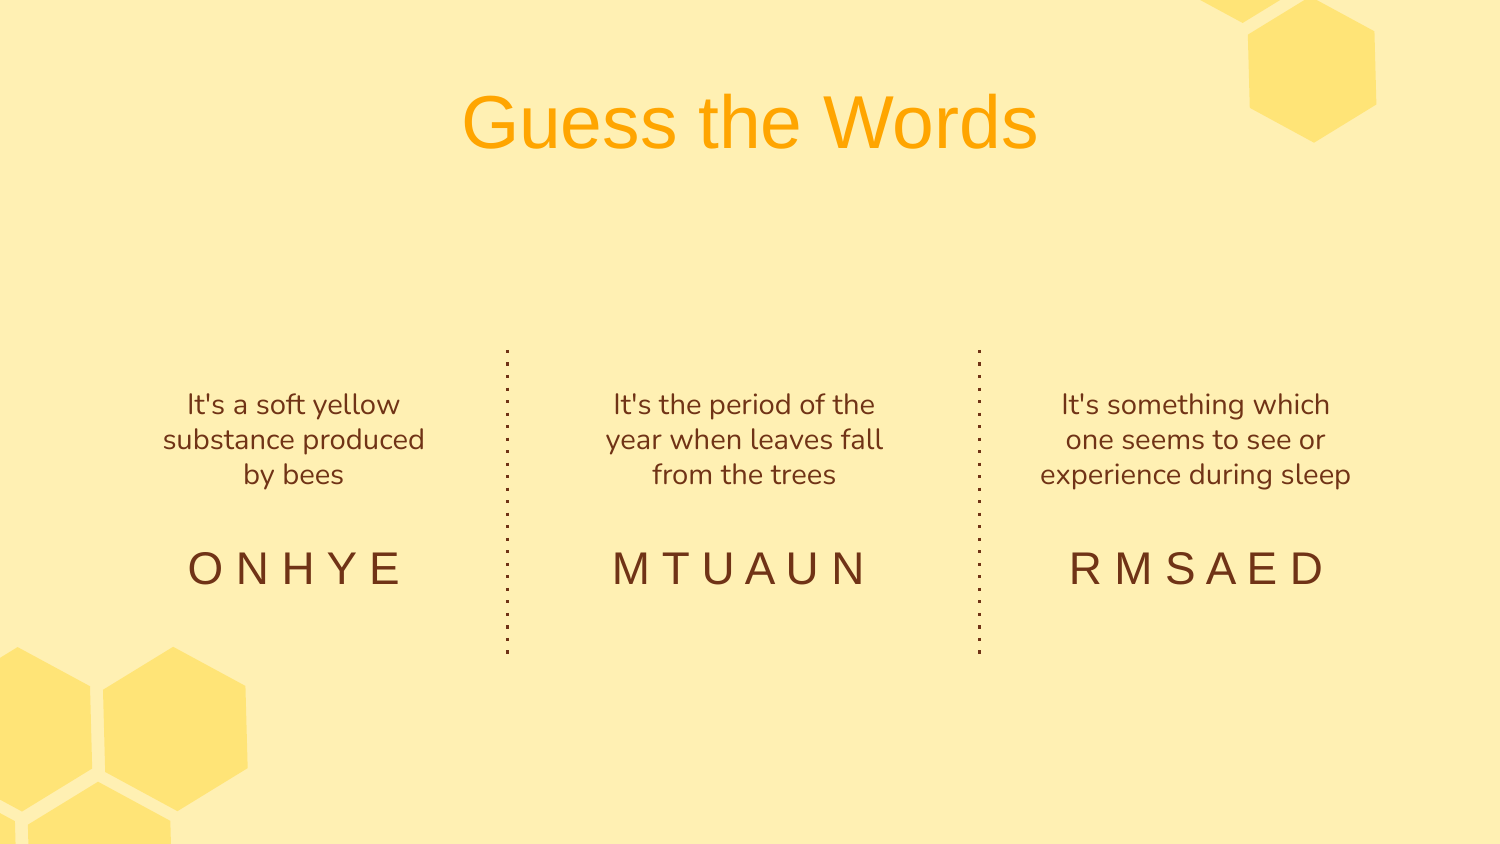

Guess the Words
It's a soft yellow substance produced by bees
It's the period of the year when leaves fall from the trees
It's something which one seems to see or experience during sleep
# O N H Y E
M T U A U N
R M S A E D